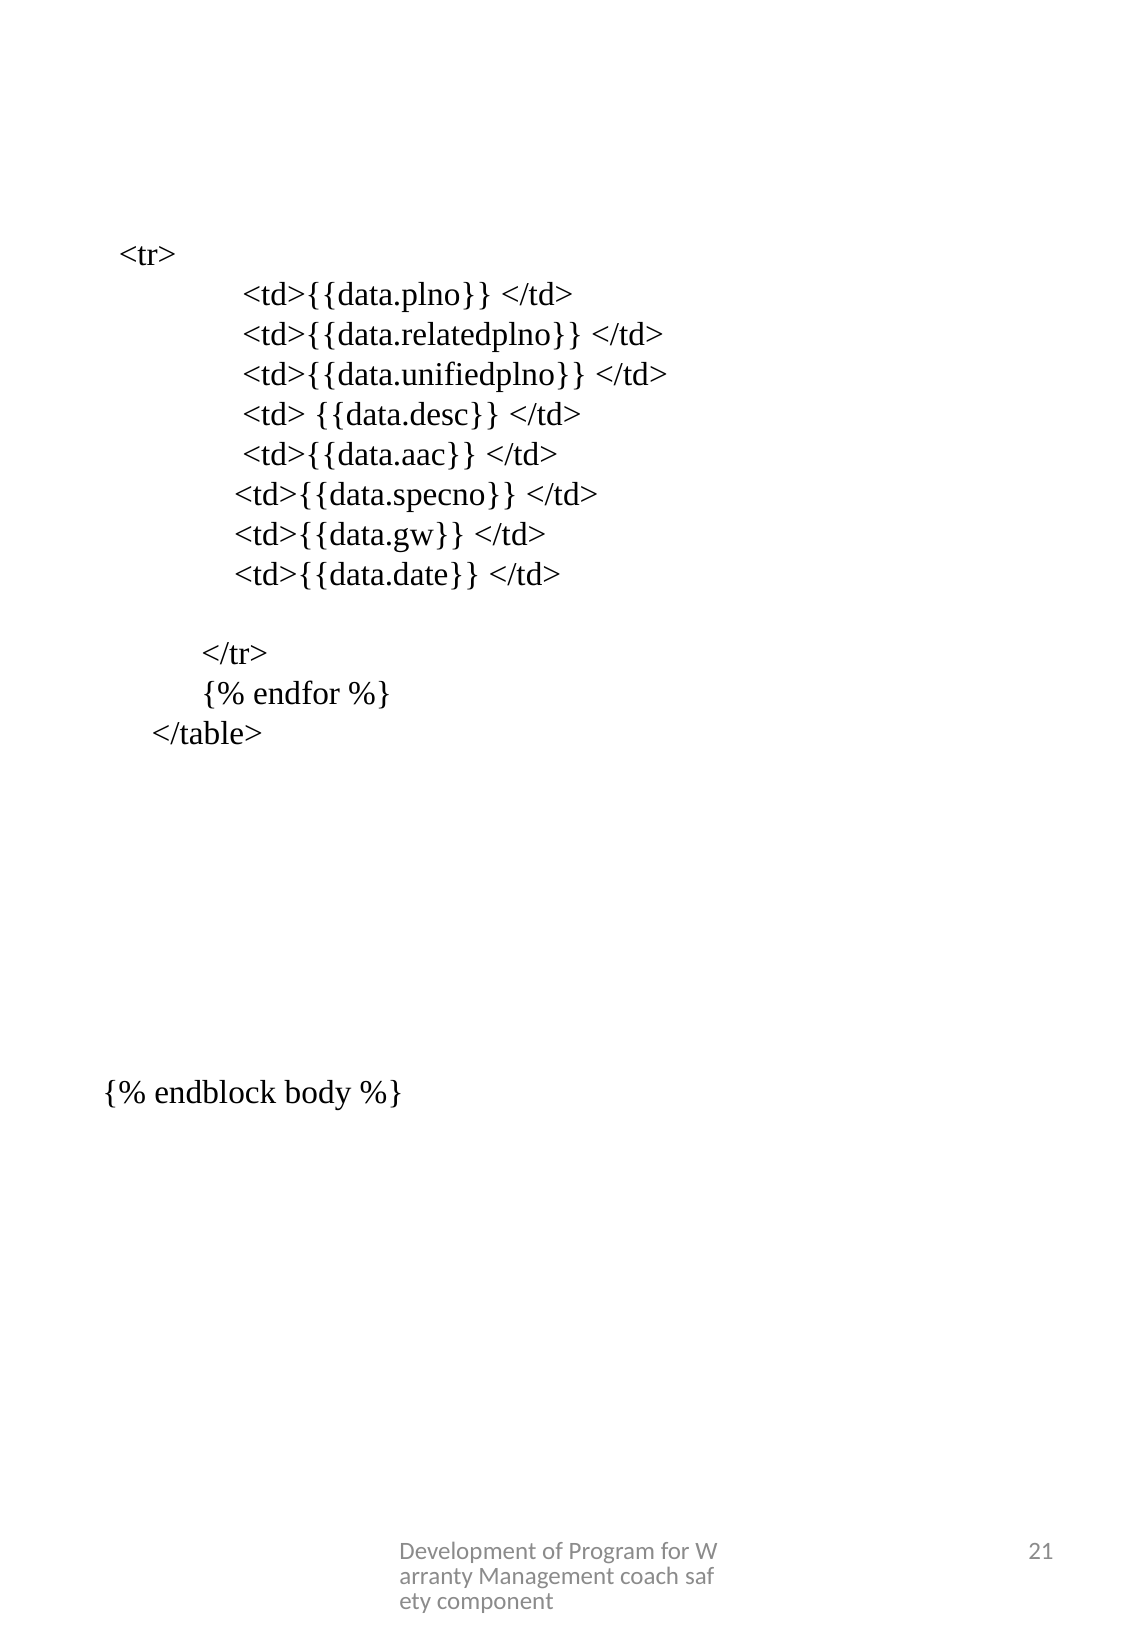

<tr>
                 <td>{{data.plno}} </td>
                 <td>{{data.relatedplno}} </td>
                 <td>{{data.unifiedplno}} </td>
                 <td> {{data.desc}} </td>
                 <td>{{data.aac}} </td>
                <td>{{data.specno}} </td>
                <td>{{data.gw}} </td>
                <td>{{data.date}} </td>
            </tr>
            {% endfor %}
      </table>

{% endblock body %}

Development of Program for Warranty Management coach safety component
21